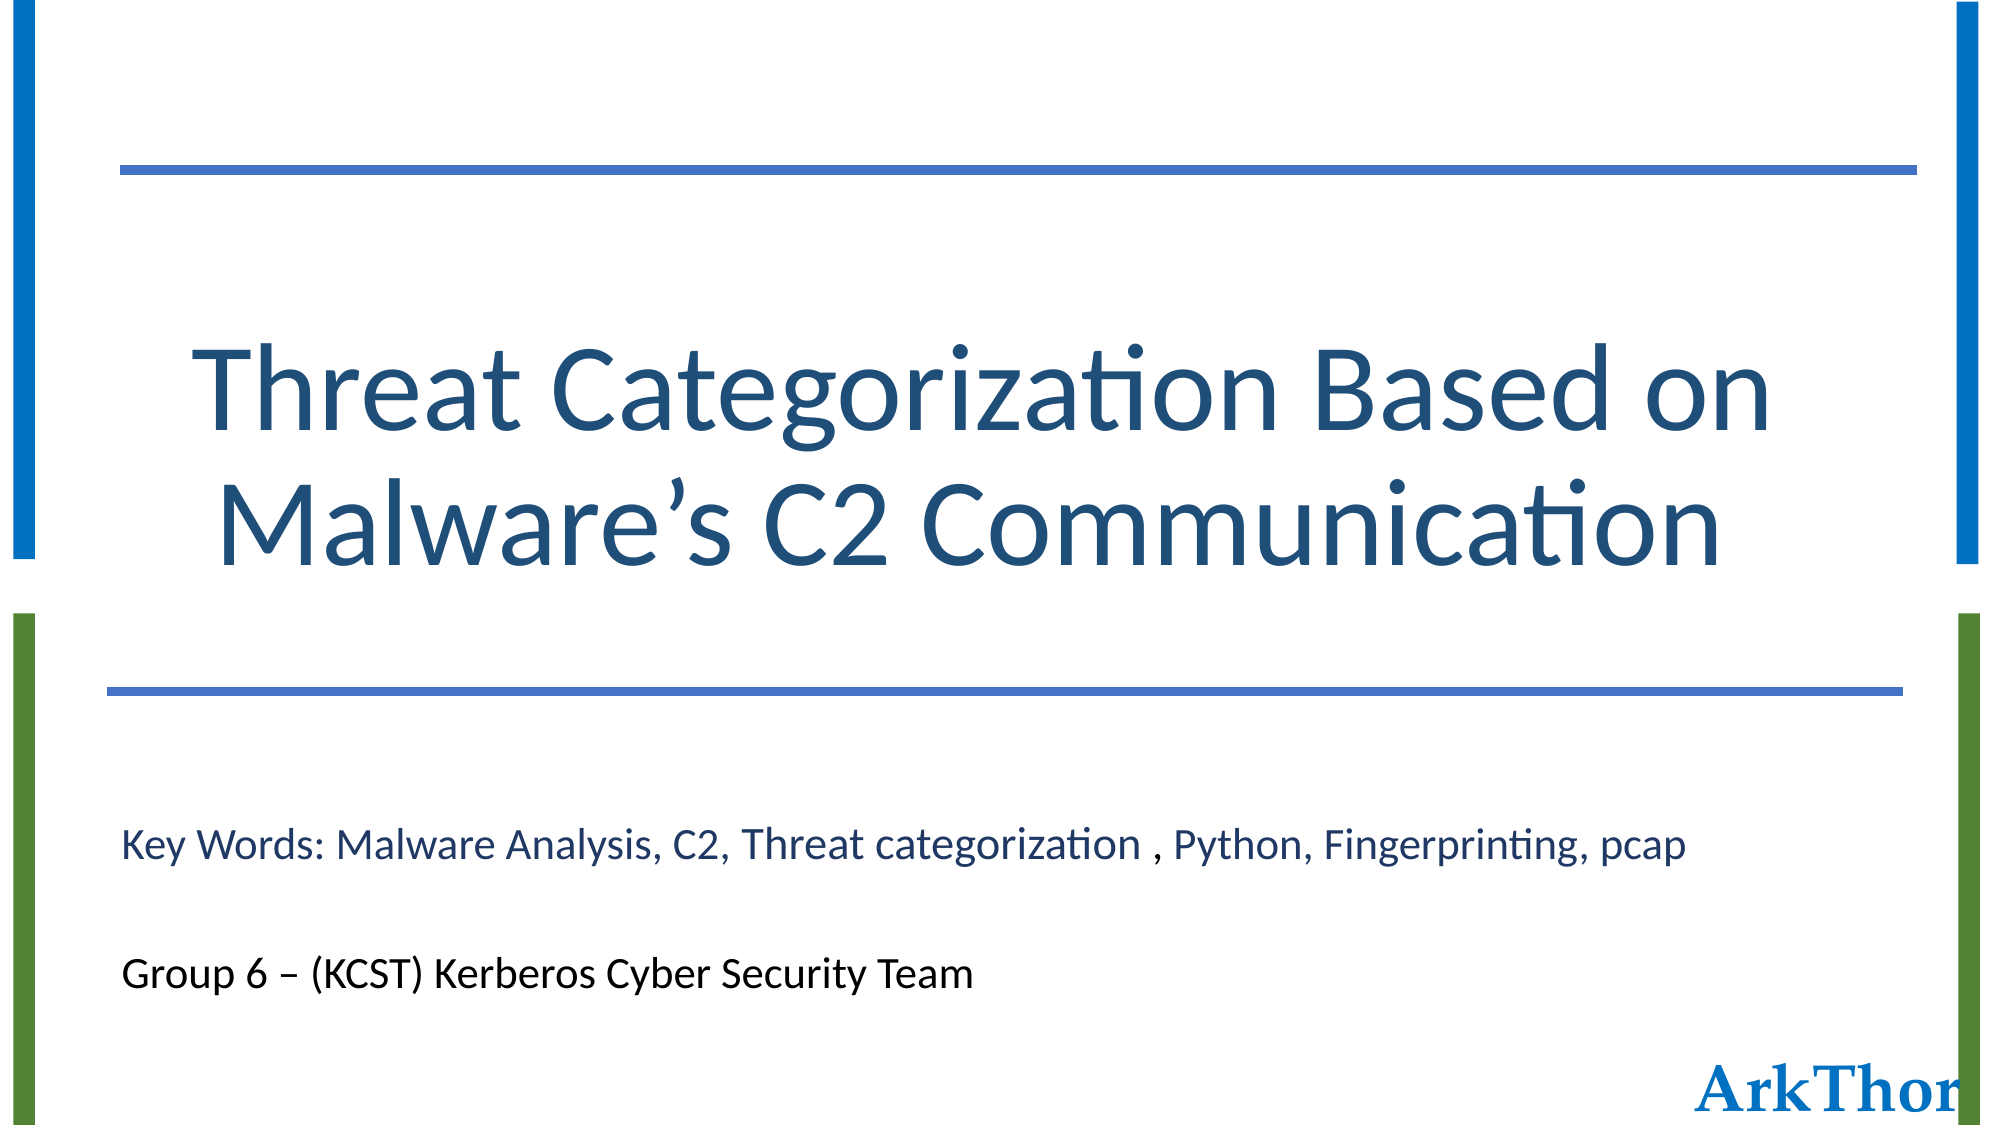

# Threat Categorization Based on Malware’s C2 Communication

Key Words: Malware Analysis, C2, Threat categorization , Python, Fingerprinting, pcap

Group 6 – (KCST) Kerberos Cyber Security Team
ArkThor